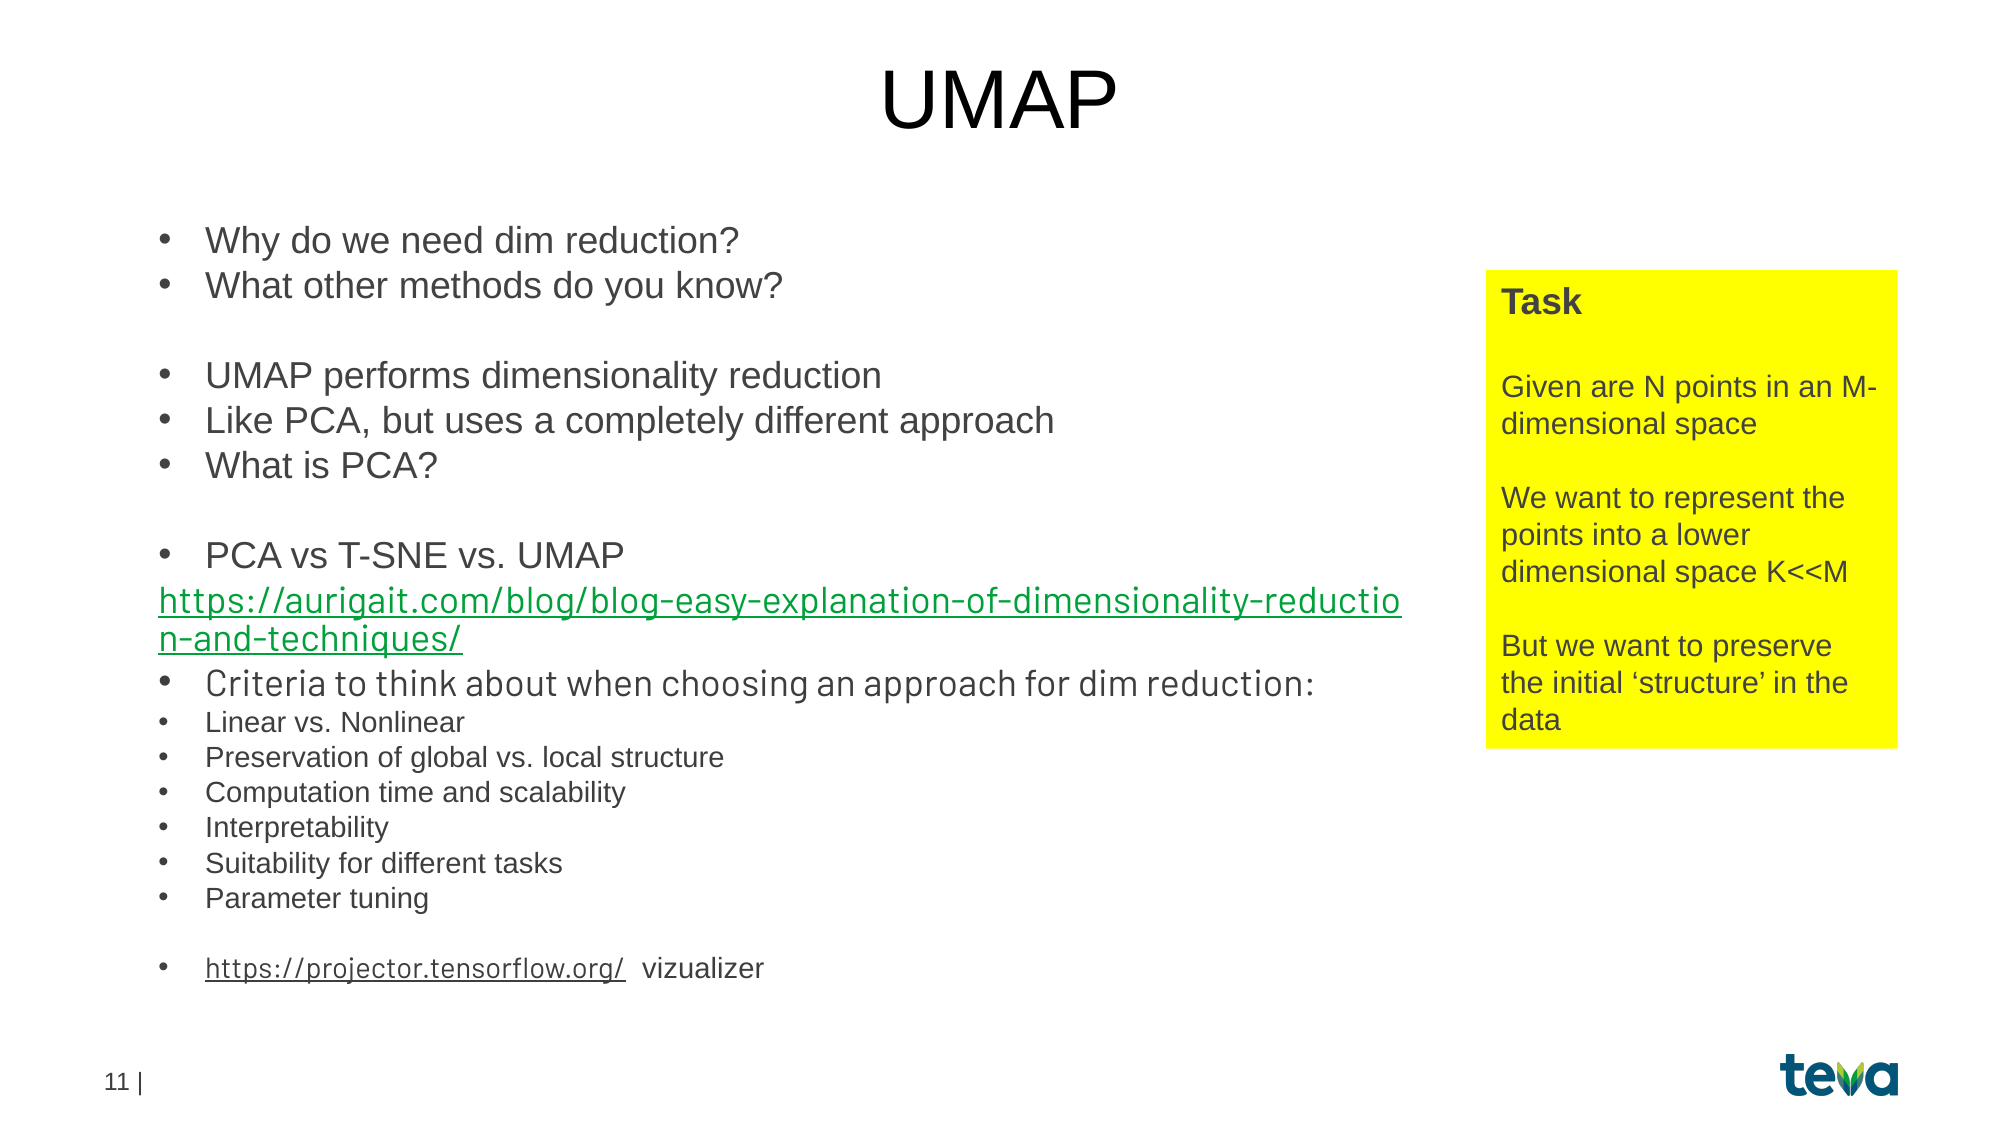

# UMAP
Why do we need dim reduction?
What other methods do you know?

UMAP performs dimensionality reduction
Like PCA, but uses a completely different approach
What is PCA?

PCA vs T-SNE vs. UMAP
https://aurigait.com/blog/blog-easy-explanation-of-dimensionality-reduction-and-techniques/
Criteria to think about when choosing an approach for dim reduction:
Linear vs. Nonlinear
Preservation of global vs. local structure
Computation time and scalability
Interpretability
Suitability for different tasks
Parameter tuning

https://projector.tensorflow.org/  vizualizer

Task

Given are N points in an M-dimensional space

We want to represent the points into a lower dimensional space K<<M

But we want to preserve the initial ‘structure’ in the data
11 |